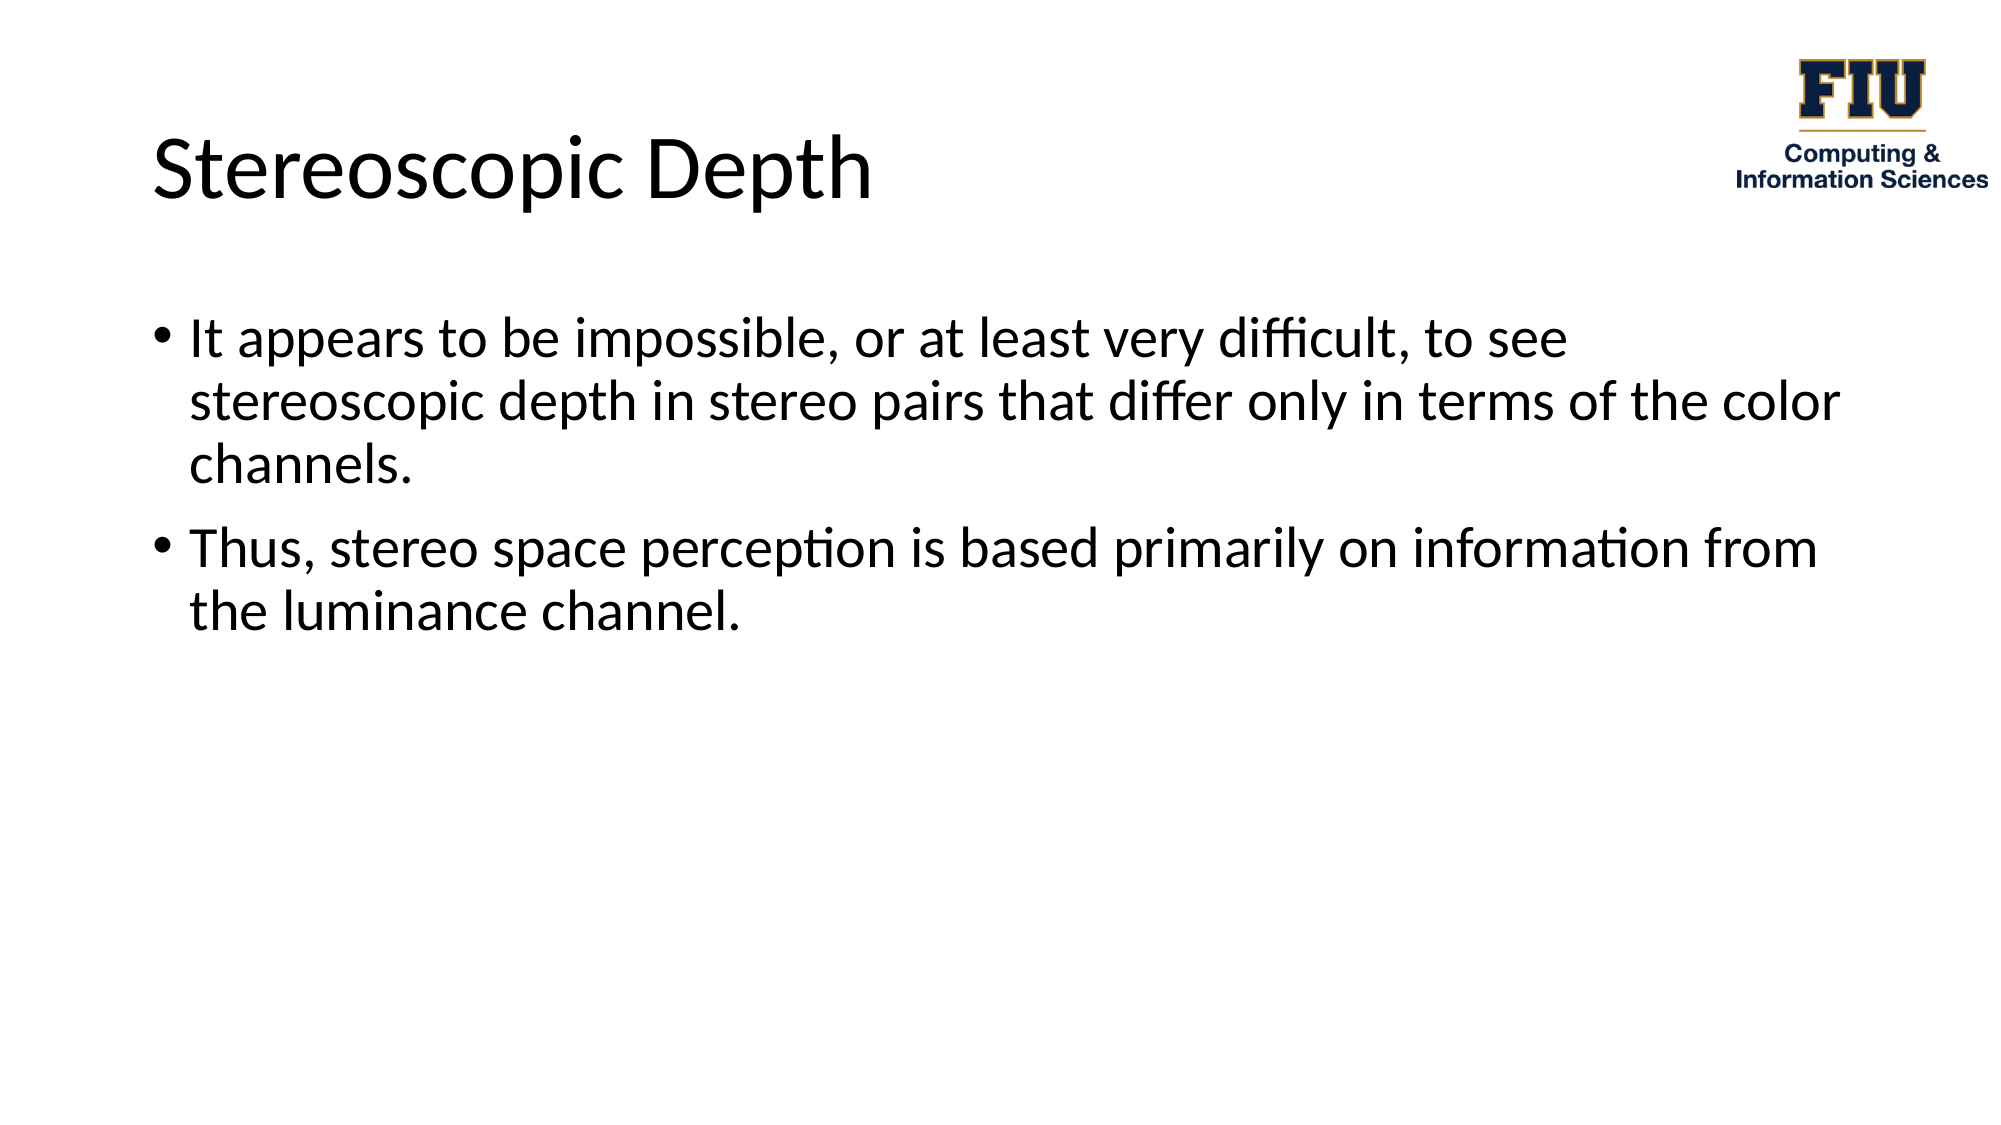

# Stereoscopic Depth
It appears to be impossible, or at least very difficult, to see stereoscopic depth in stereo pairs that differ only in terms of the color channels.
Thus, stereo space perception is based primarily on information from the luminance channel.